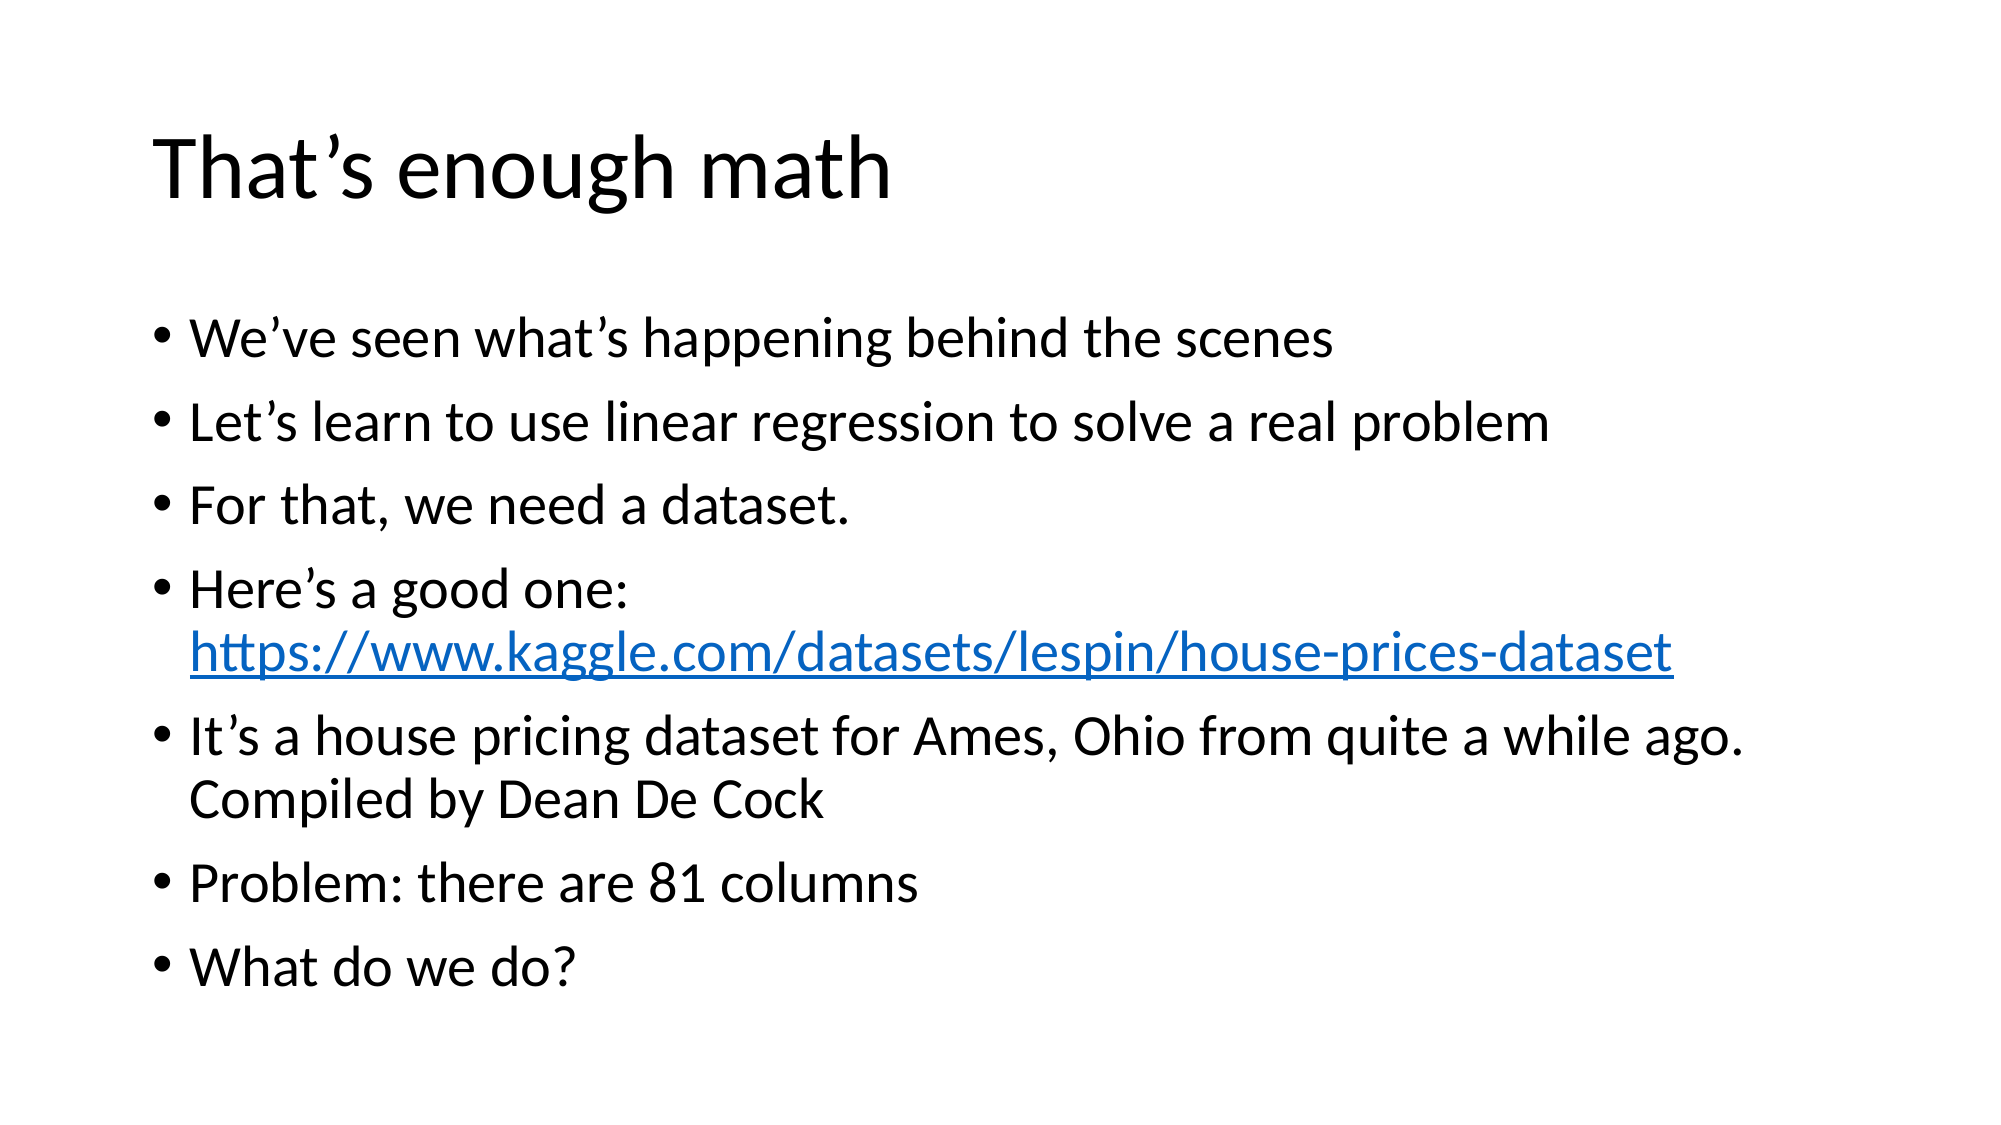

# That’s enough math
We’ve seen what’s happening behind the scenes
Let’s learn to use linear regression to solve a real problem
For that, we need a dataset.
Here’s a good one:
https://www.kaggle.com/datasets/lespin/house-prices-dataset
It’s a house pricing dataset for Ames, Ohio from quite a while ago. Compiled by Dean De Cock
Problem: there are 81 columns
What do we do?